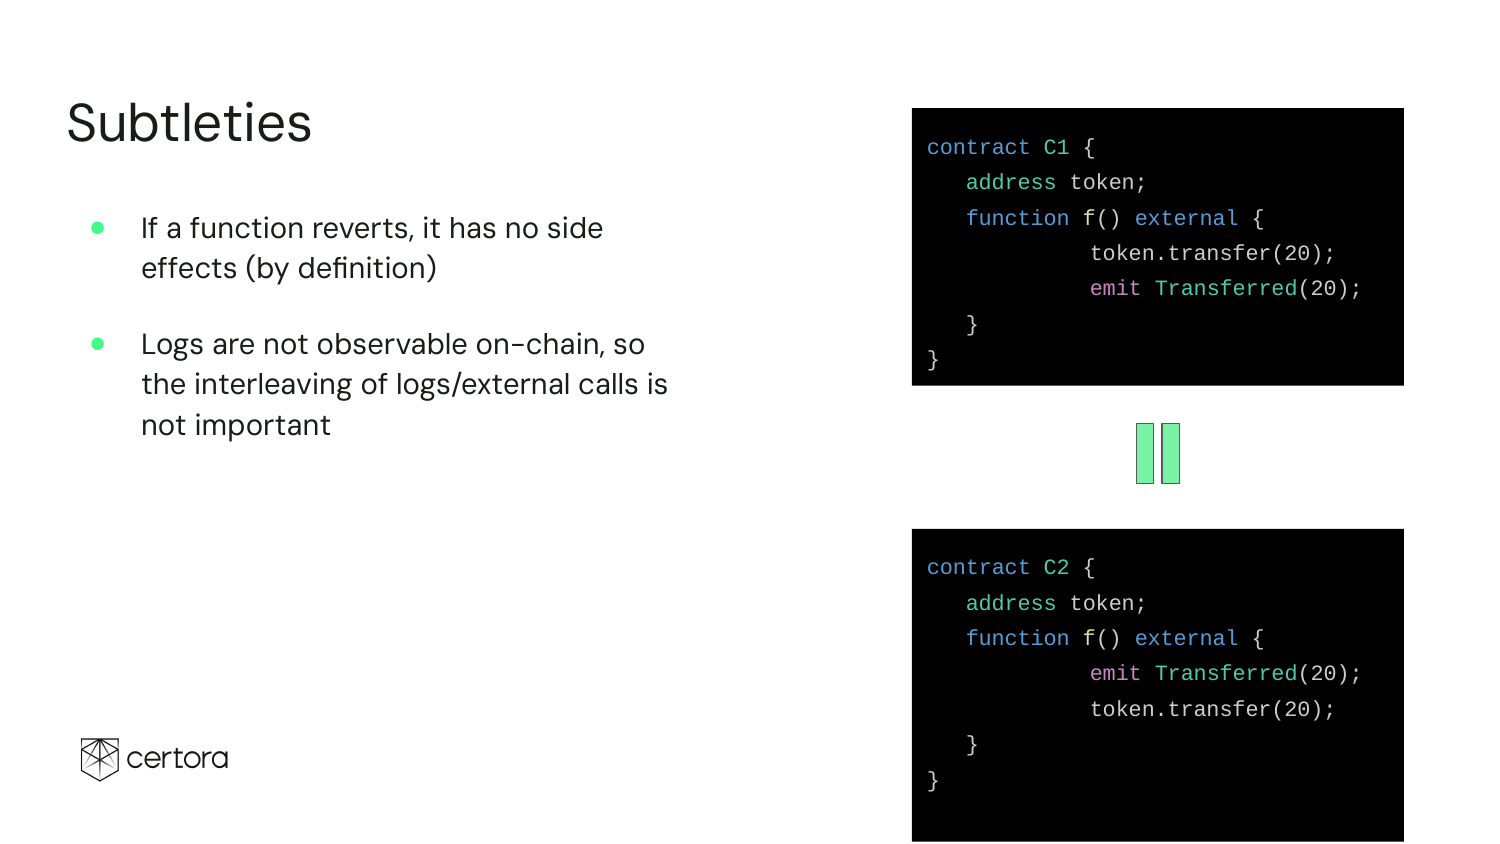

# Subtleties
contract C1 {
   address token;
   function f() external {
	 token.transfer(20);
	 emit Transferred(20);
   }
}
If a function reverts, it has no side effects (by definition)
Logs are not observable on-chain, so the interleaving of logs/external calls is not important

contract C2 {
   address token;
   function f() external {
	 emit Transferred(20);
	 token.transfer(20);
   }
}